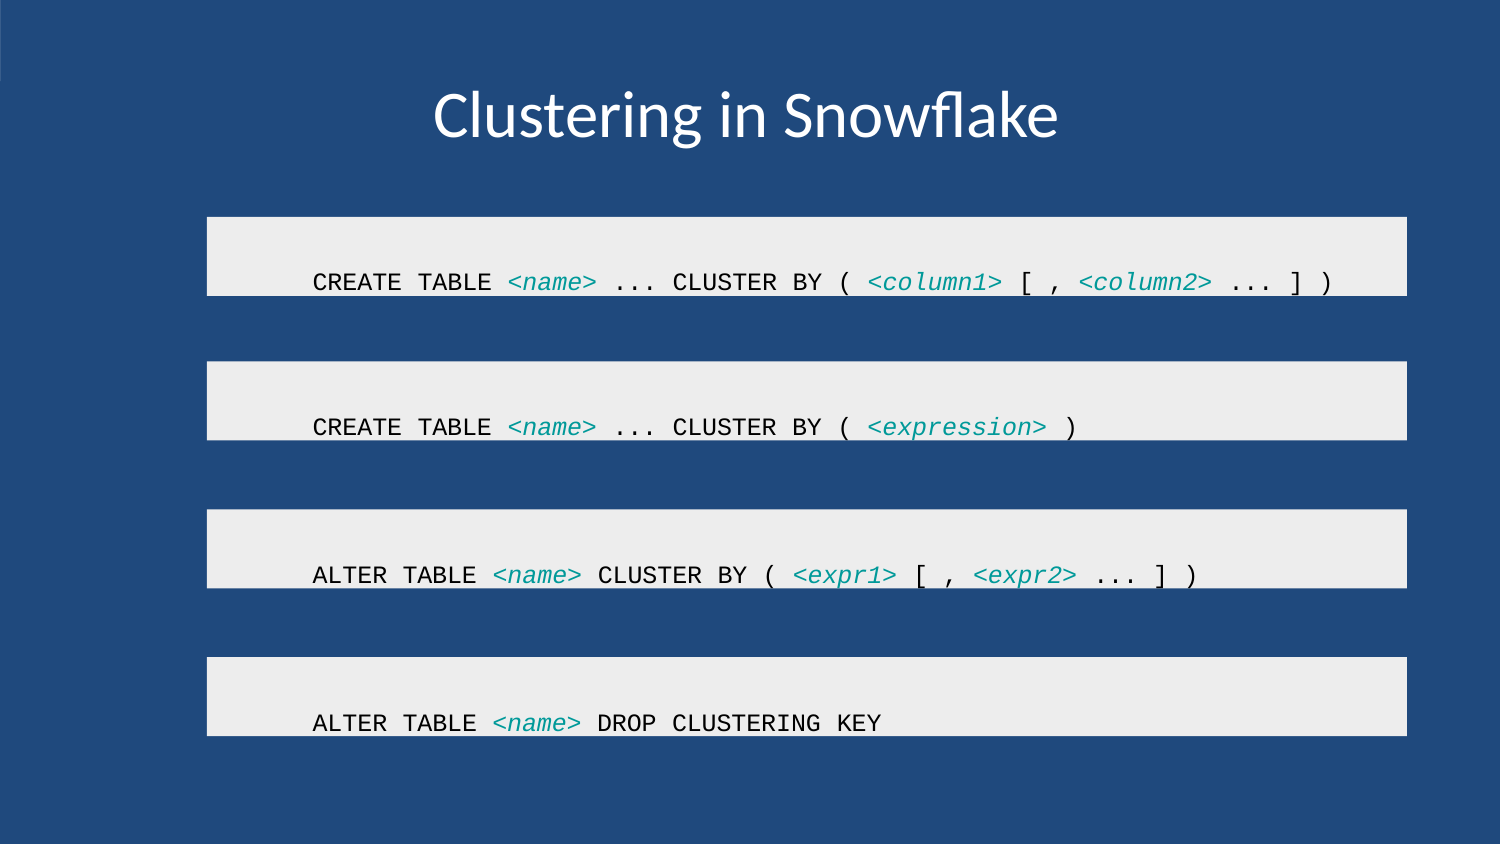

# Clustering in Snowflake

CREATE TABLE <name> ... CLUSTER BY ( <column1> [ , <column2> ... ] )

CREATE TABLE <name> ... CLUSTER BY ( <expression> )

ALTER TABLE <name> CLUSTER BY ( <expr1> [ , <expr2> ... ] )

ALTER TABLE <name> DROP CLUSTERING KEY